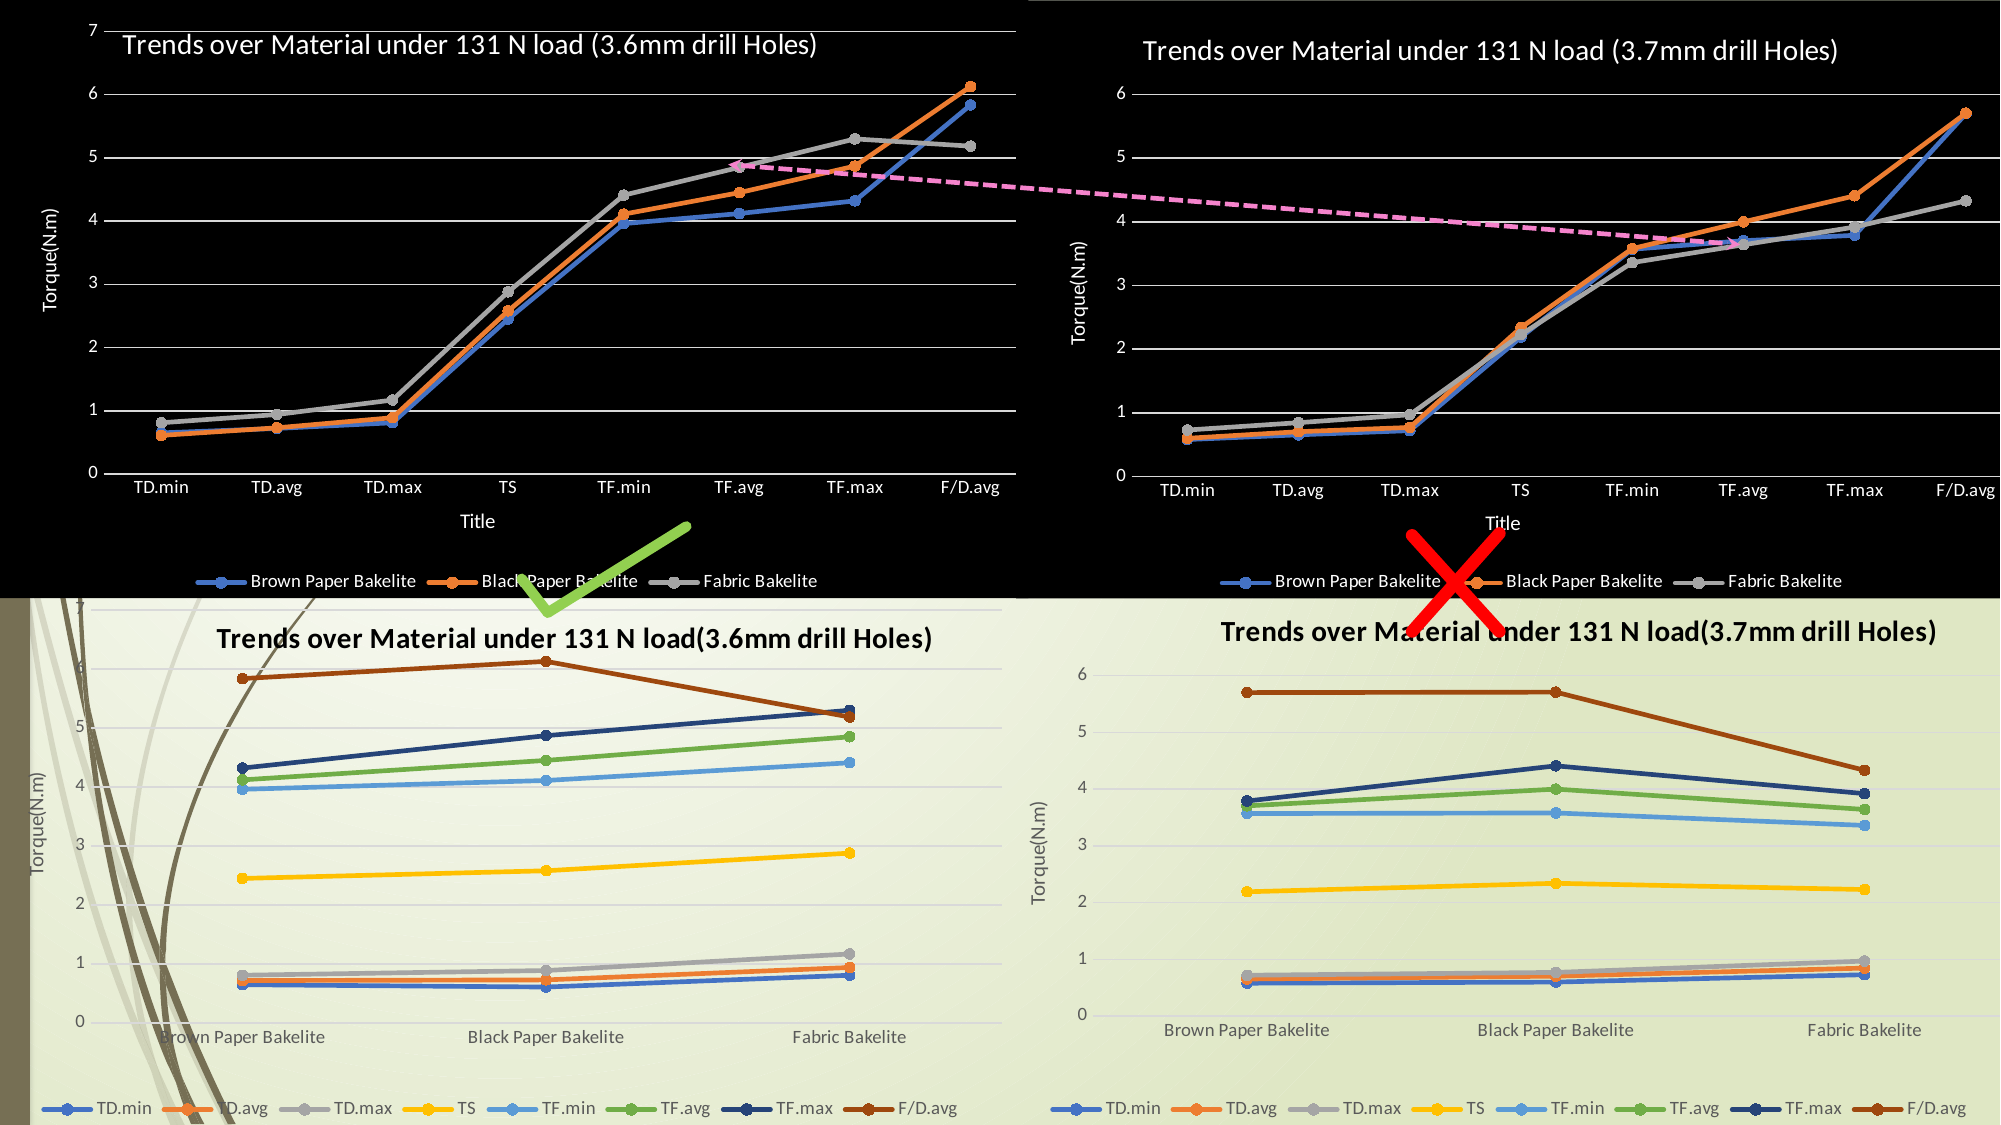

### Chart: Trends over Material under 131 N load (3.6mm drill Holes)

| Category | Brown Paper Bakelite | Black Paper Bakelite | Fabric Bakelite |
|---|---|---|---|
| TD.min | 0.65 | 0.61 | 0.81 |
| TD.avg | 0.72 | 0.731 | 0.941 |
| TD.max | 0.81 | 0.89 | 1.17 |
| TS | 2.45 | 2.58 | 2.88 |
| TF.min | 3.96 | 4.11 | 4.41 |
| TF.avg | 4.12 | 4.45 | 4.85 |
| TF.max | 4.32 | 4.87 | 5.3 |
| F/D.avg | 5.836 | 6.128 | 5.185 |

### Chart: Trends over Material under 131 N load (3.7mm drill Holes)

| Category | Brown Paper Bakelite | Black Paper Bakelite | Fabric Bakelite |
|---|---|---|---|
| TD.min | 0.58 | 0.6 | 0.73 |
| TD.avg | 0.654 | 0.704 | 0.846 |
| TD.max | 0.72 | 0.77 | 0.97 |
| TS | 2.19 | 2.34 | 2.23 |
| TF.min | 3.57 | 3.58 | 3.36 |
| TF.avg | 3.705 | 4.0 | 3.641 |
| TF.max | 3.79 | 4.41 | 3.92 |
| F/D.avg | 5.7 | 5.708 | 4.331 |

### Chart: Trends over Material under 131 N load(3.7mm drill Holes)

| Category | TD.min | TD.avg | TD.max | TS | TF.min | TF.avg | TF.max | F/D.avg |
|---|---|---|---|---|---|---|---|---|
| Brown Paper Bakelite | 0.58 | 0.654 | 0.72 | 2.19 | 3.57 | 3.705 | 3.79 | 5.7 |
| Black Paper Bakelite | 0.6 | 0.704 | 0.77 | 2.34 | 3.58 | 4.0 | 4.41 | 5.708 |
| Fabric Bakelite | 0.73 | 0.846 | 0.97 | 2.23 | 3.36 | 3.641 | 3.92 | 4.331 |

### Chart: Trends over Material under 131 N load(3.6mm drill Holes)

| Category | TD.min | TD.avg | TD.max | TS | TF.min | TF.avg | TF.max | F/D.avg |
|---|---|---|---|---|---|---|---|---|
| Brown Paper Bakelite | 0.65 | 0.72 | 0.81 | 2.45 | 3.96 | 4.12 | 4.32 | 5.836 |
| Black Paper Bakelite | 0.61 | 0.731 | 0.89 | 2.58 | 4.11 | 4.45 | 4.87 | 6.128 |
| Fabric Bakelite | 0.81 | 0.941 | 1.17 | 2.88 | 4.41 | 4.85 | 5.3 | 5.185 |